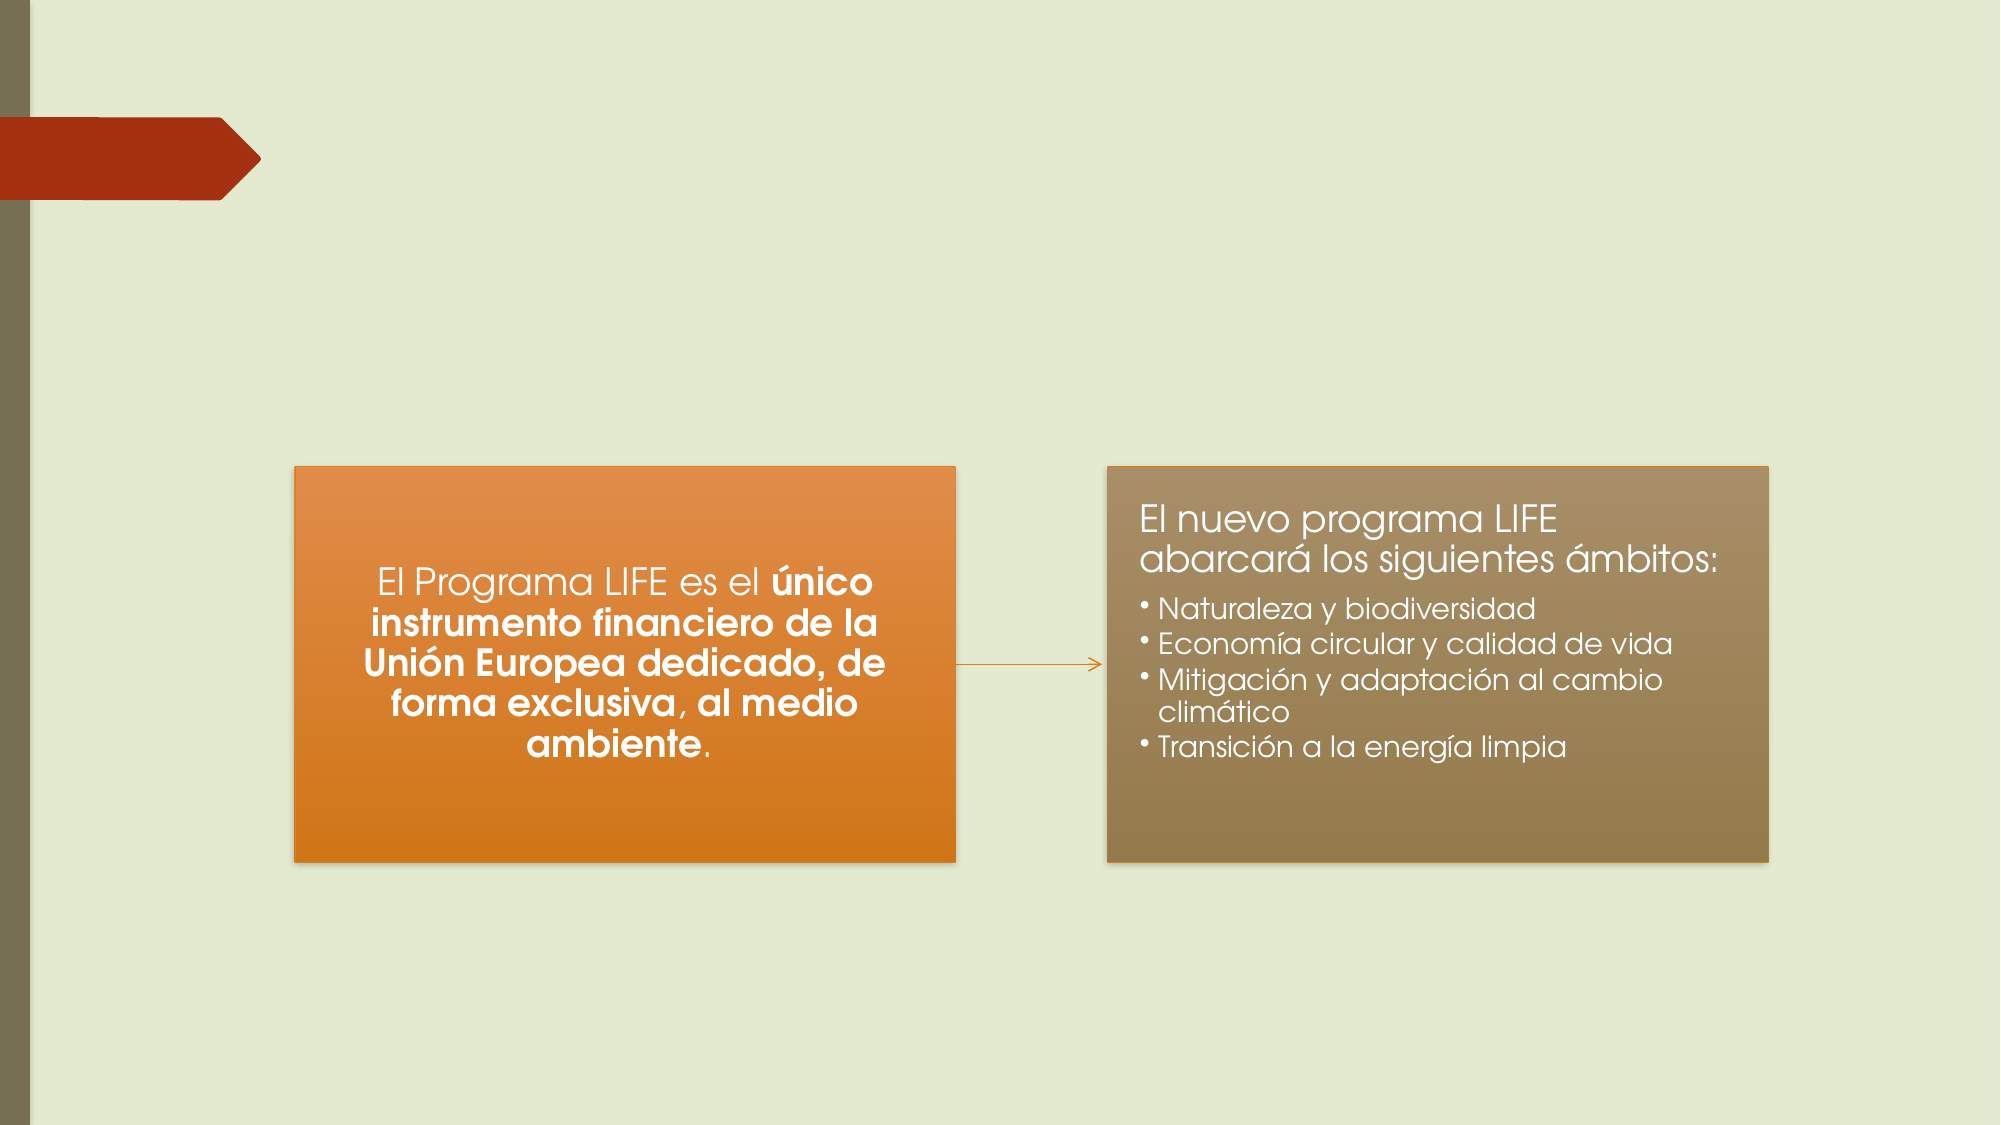

El Programa LIFE es el único instrumento financiero de la Unión Europea dedicado, de forma exclusiva, al medio ambiente.
El nuevo programa LIFE abarcará los siguientes ámbitos:
Naturaleza y biodiversidad
Economía circular y calidad de vida
Mitigación y adaptación al cambio climático
Transición a la energía limpia